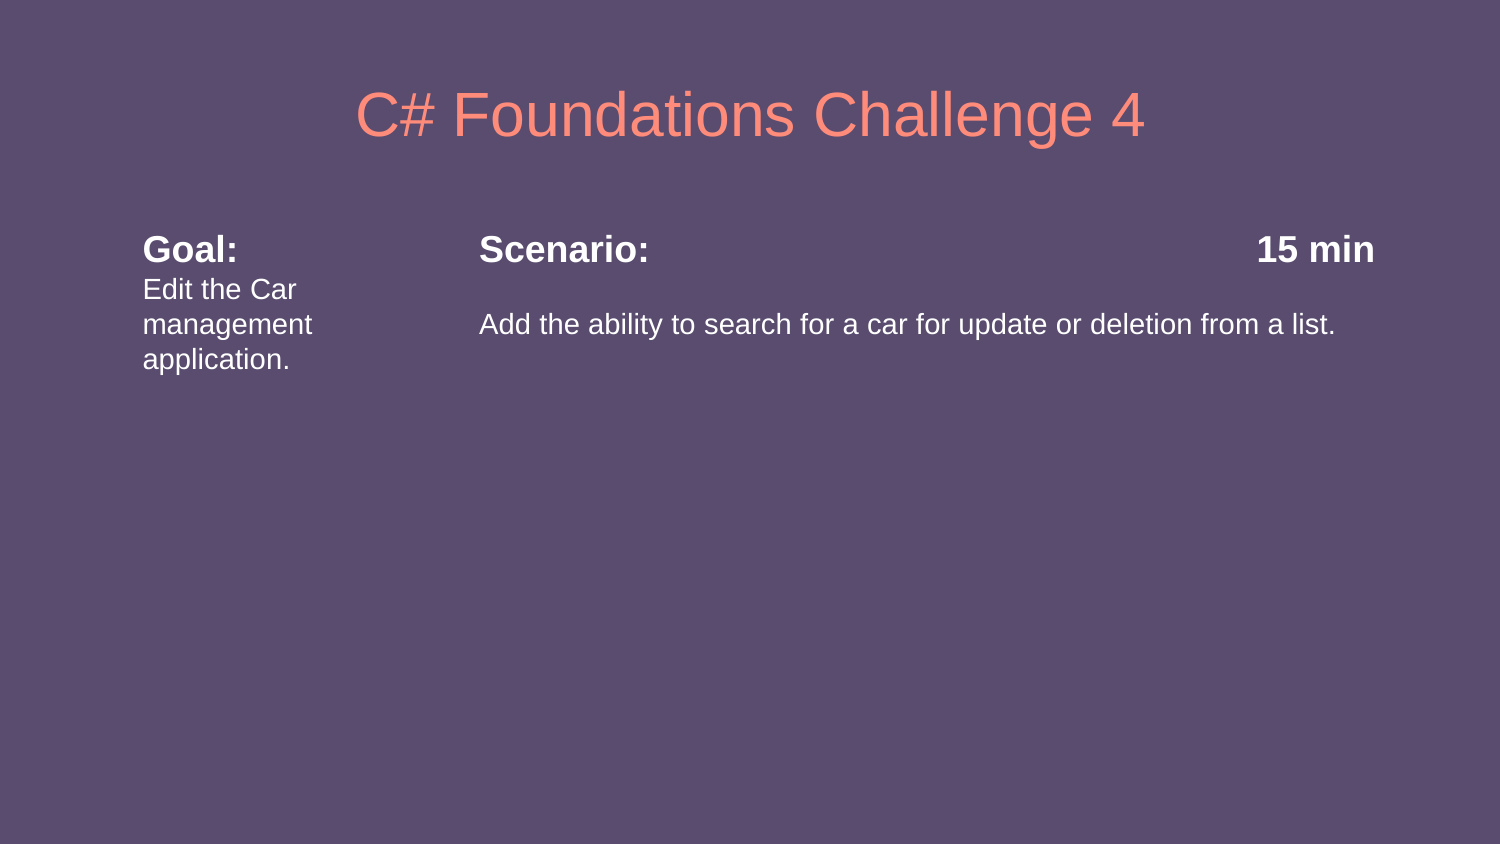

# C# Foundations Challenge 4
Goal:
Edit the Car management application.
Scenario:                                                          15 min

Add the ability to search for a car for update or deletion from a list.